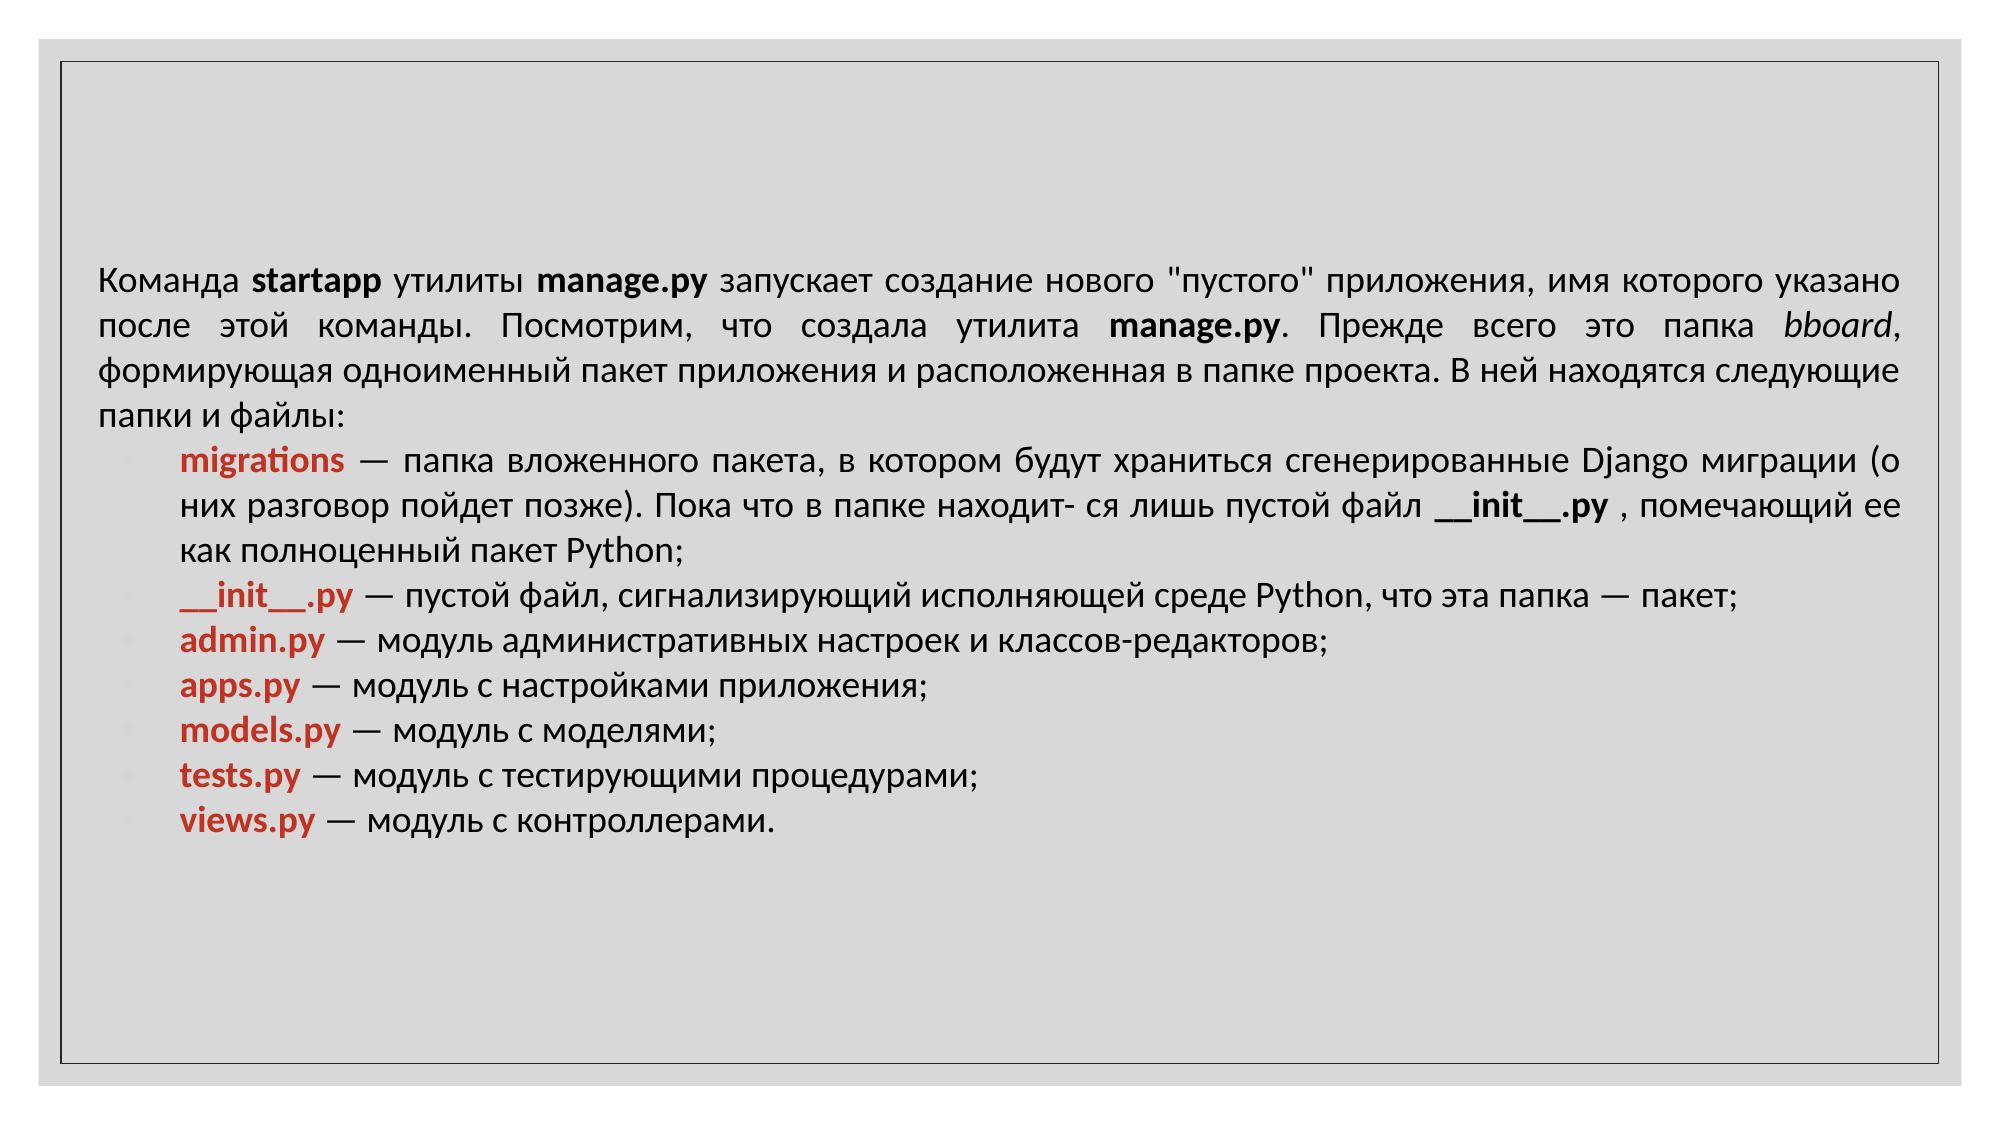

Команда startapp утилиты manage.py запускает создание нового "пустого" приложения, имя которого указано после этой команды. Посмотрим, что создала утилита manage.py. Прежде всего это папка bboard, формирующая одноименный пакет приложения и расположенная в папке проекта. В ней находятся следующие папки и файлы:
migrations — папка вложенного пакета, в котором будут храниться сгенерированные Django миграции (о них разговор пойдет позже). Пока что в папке находит- ся лишь пустой файл __init__.py , помечающий ее как полноценный пакет Python;
__init__.py — пустой файл, сигнализирующий исполняющей среде Python, что эта папка — пакет;
admin.py — модуль административных настроек и классов-редакторов;
apps.py — модуль с настройками приложения;
models.py — модуль с моделями;
tests.py — модуль с тестирующими процедурами;
views.py — модуль с контроллерами.